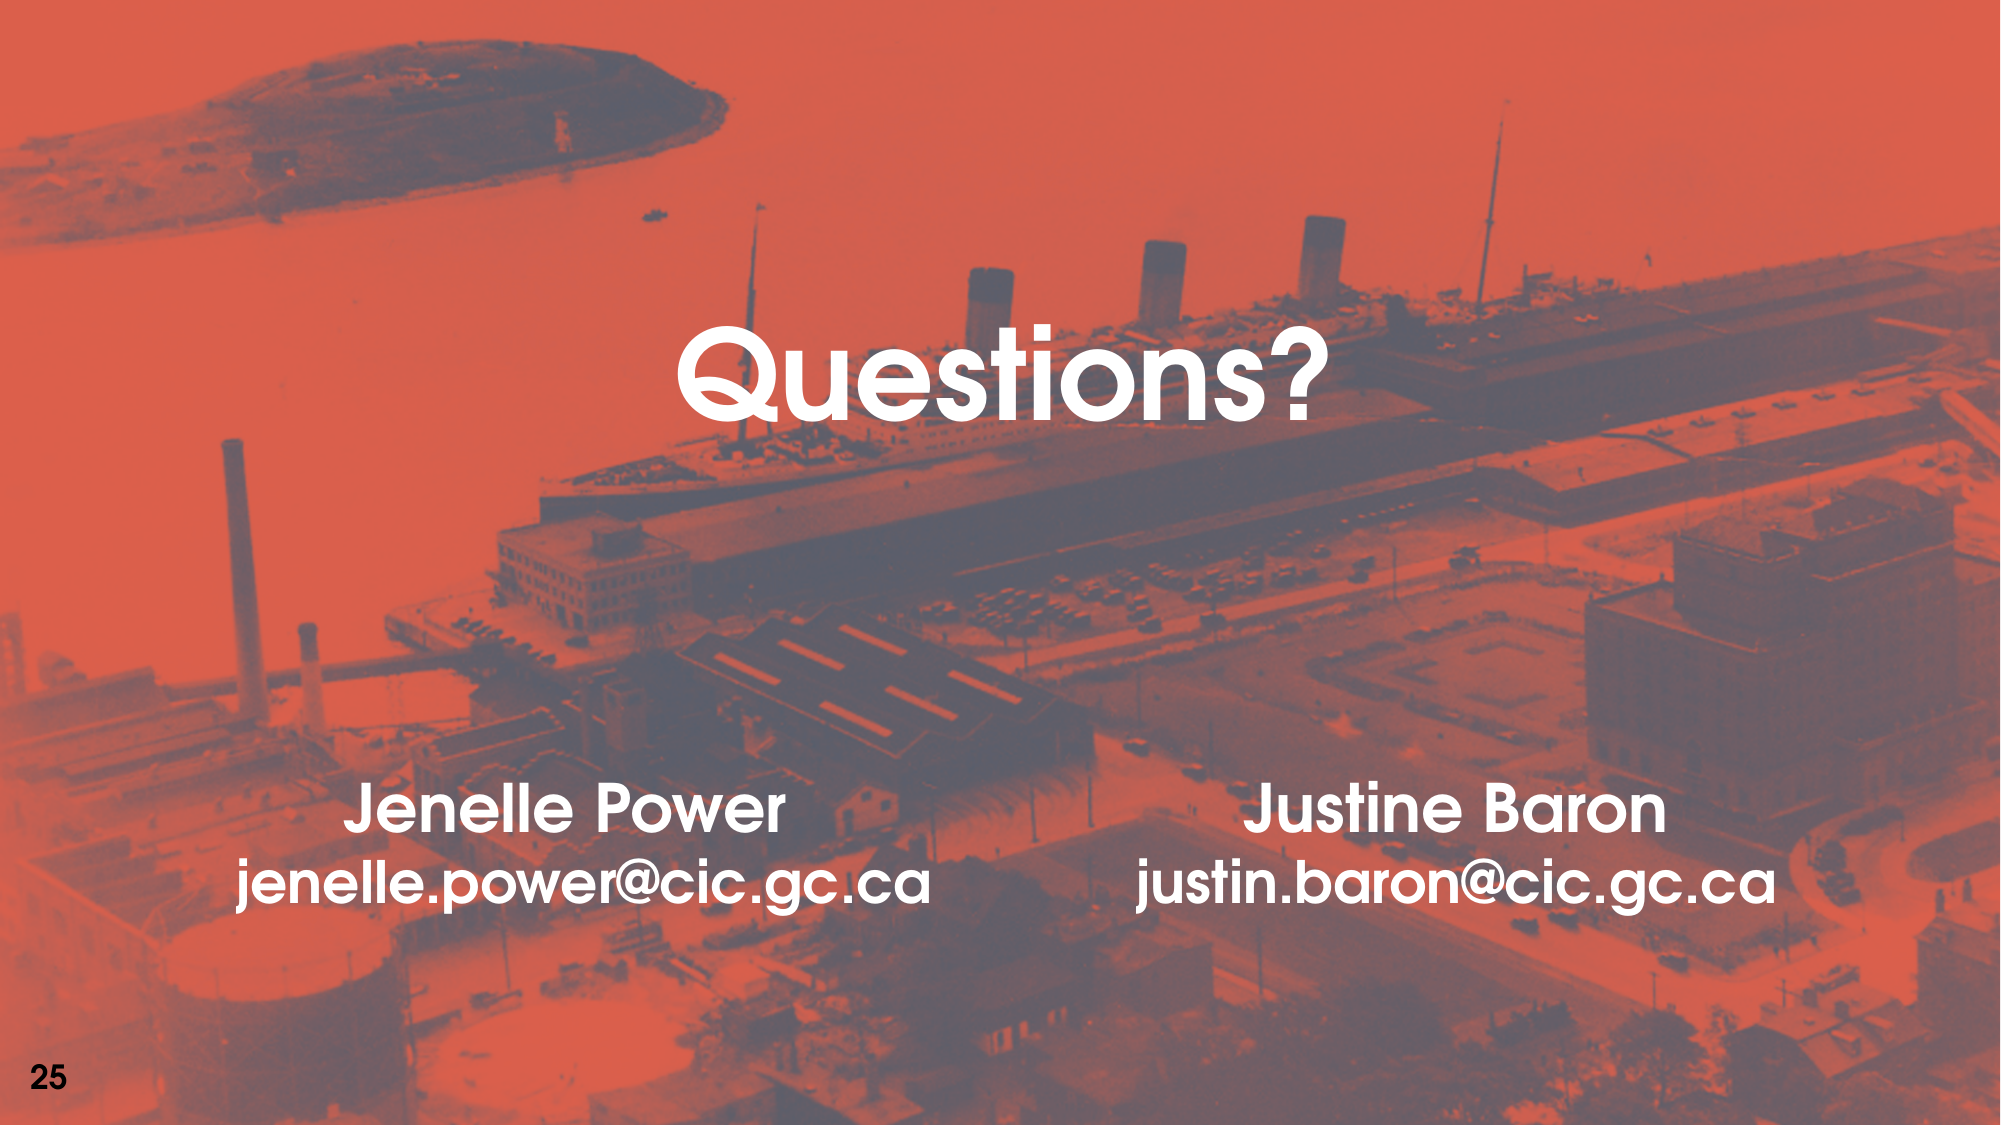

Questions?

Jenelle Power				Justine Baron jenelle.power@cic.gc.ca		justin.baron@cic.gc.ca